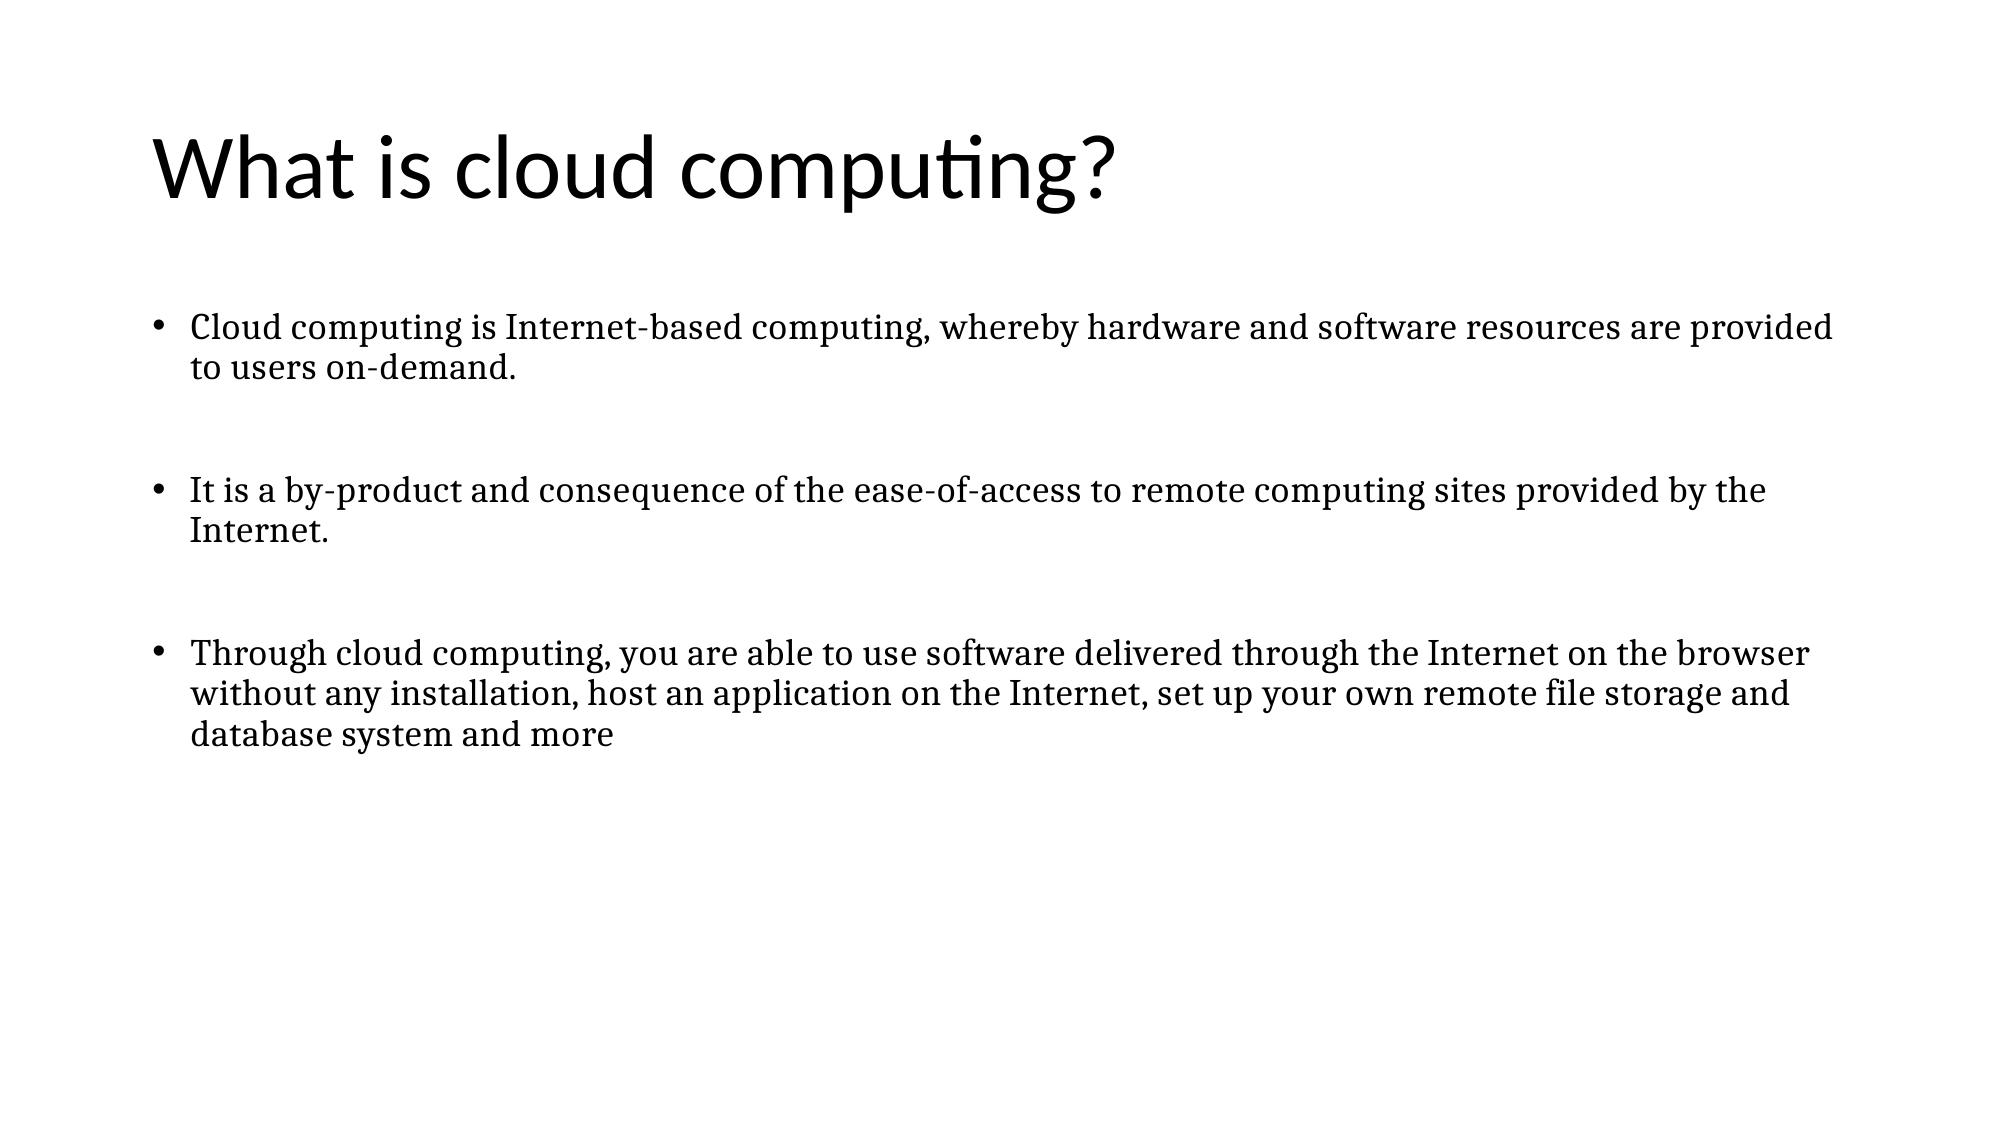

# What is cloud computing?
Cloud computing is Internet-based computing, whereby hardware and software resources are provided to users on-demand.

It is a by-product and consequence of the ease-of-access to remote computing sites provided by the Internet.

Through cloud computing, you are able to use software delivered through the Internet on the browser without any installation, host an application on the Internet, set up your own remote file storage and database system and more